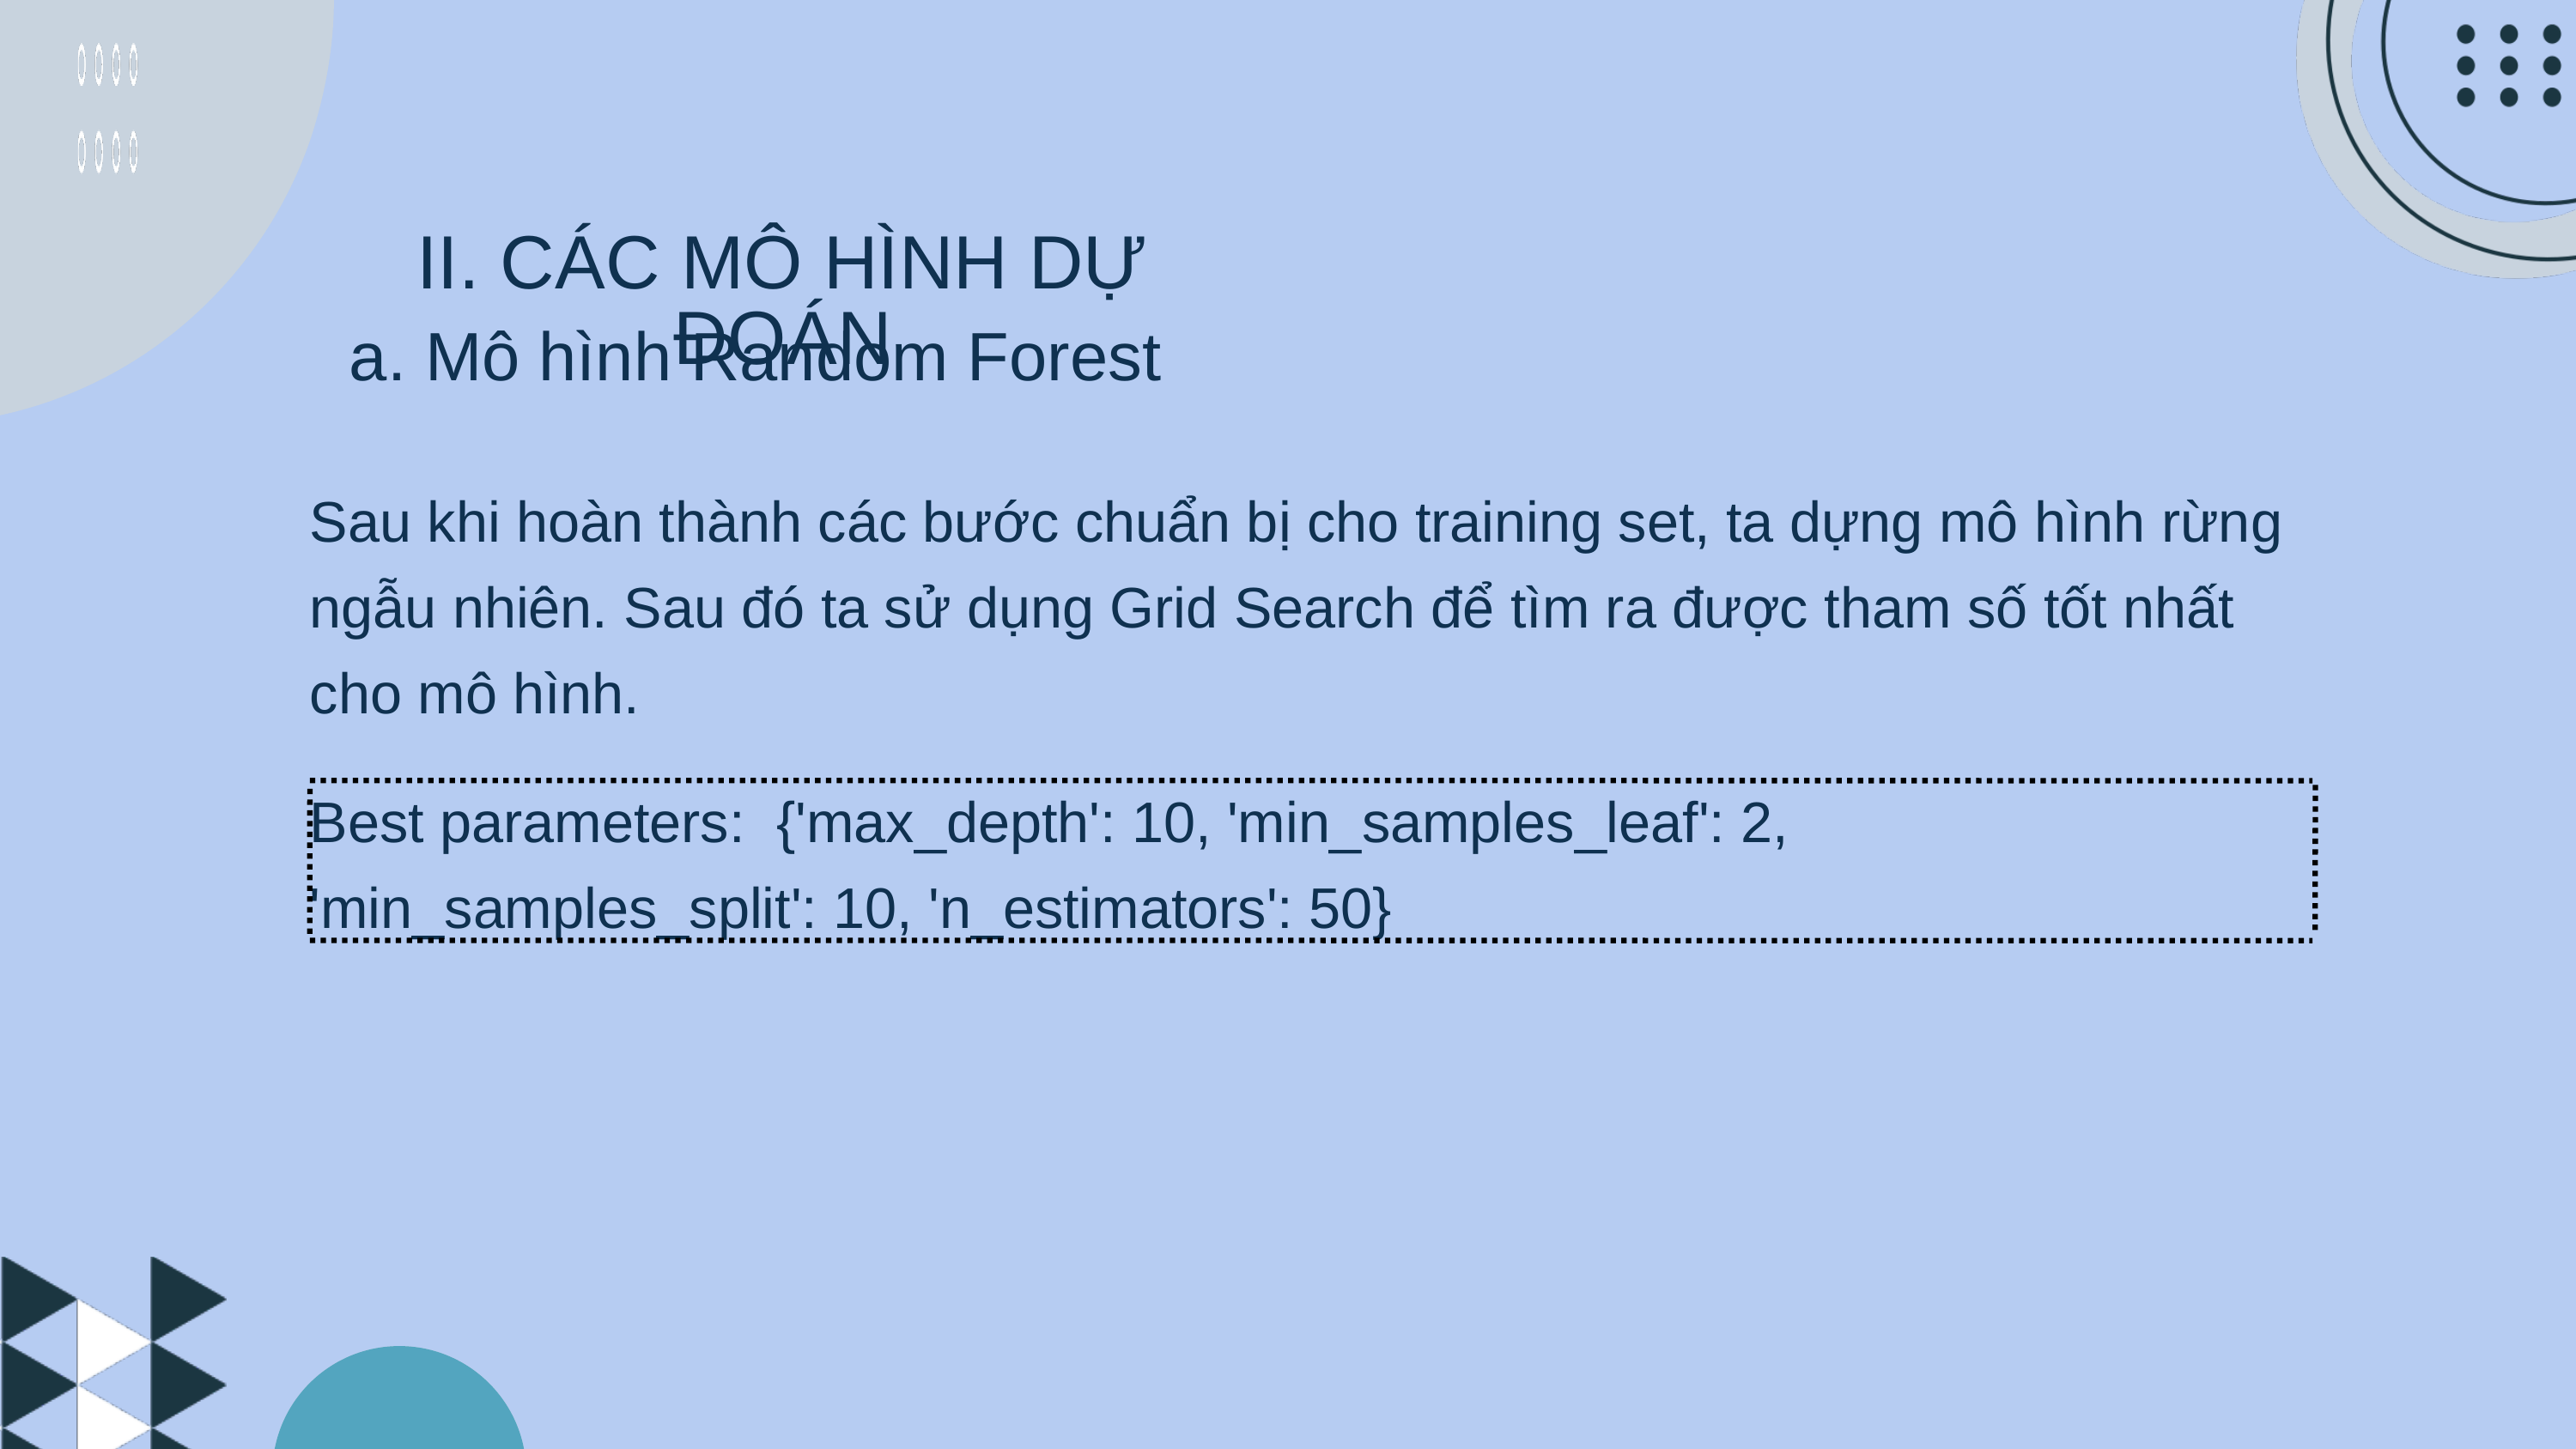

II. CÁC MÔ HÌNH DỰ ĐOÁN
a. Mô hình Random Forest
Sau khi hoàn thành các bước chuẩn bị cho training set, ta dựng mô hình rừng ngẫu nhiên. Sau đó ta sử dụng Grid Search để tìm ra được tham số tốt nhất cho mô hình.
Best parameters:  {'max_depth': 10, 'min_samples_leaf': 2, 'min_samples_split': 10, 'n_estimators': 50}